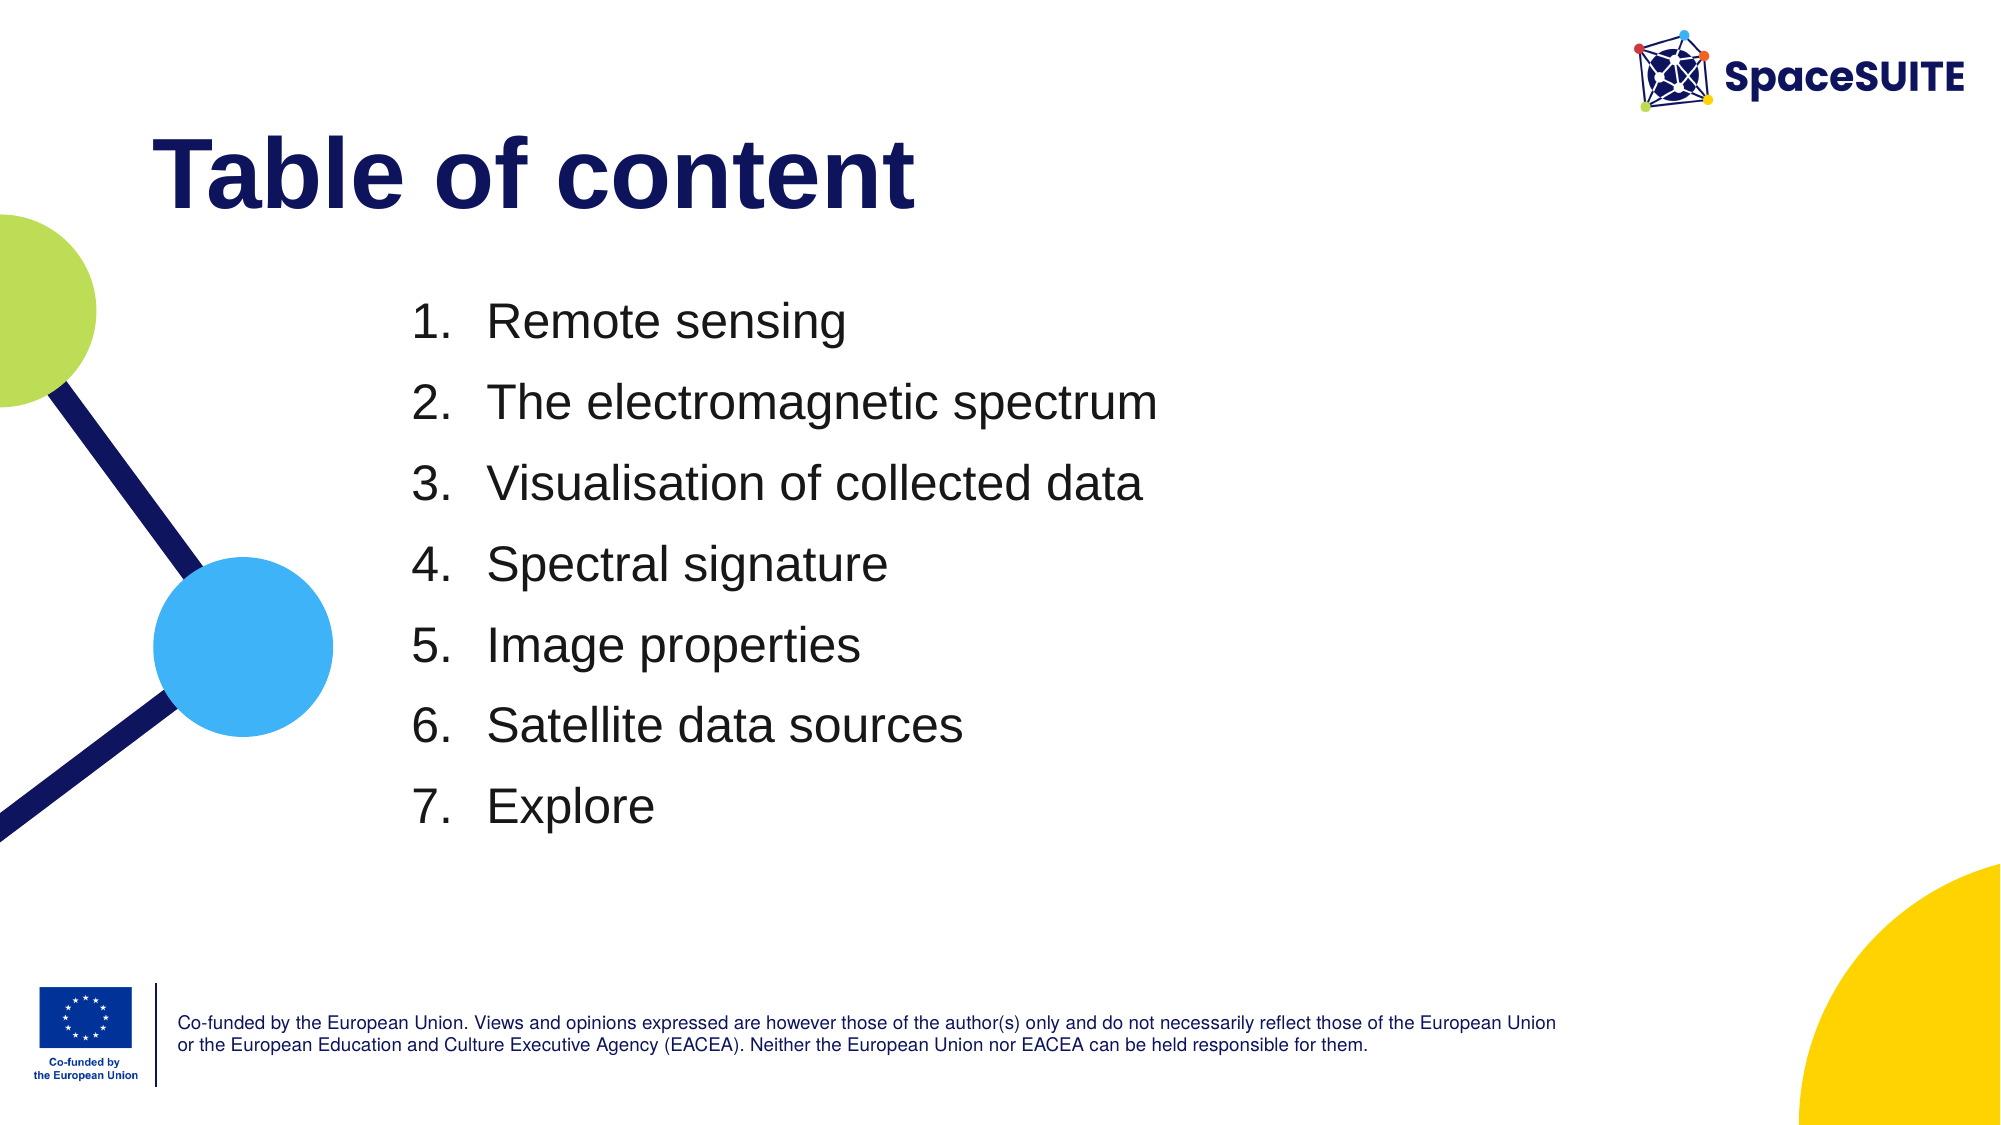

# Table of content
Remote sensing
The electromagnetic spectrum
Visualisation of collected data
Spectral signature
Image properties
Satellite data sources
Explore